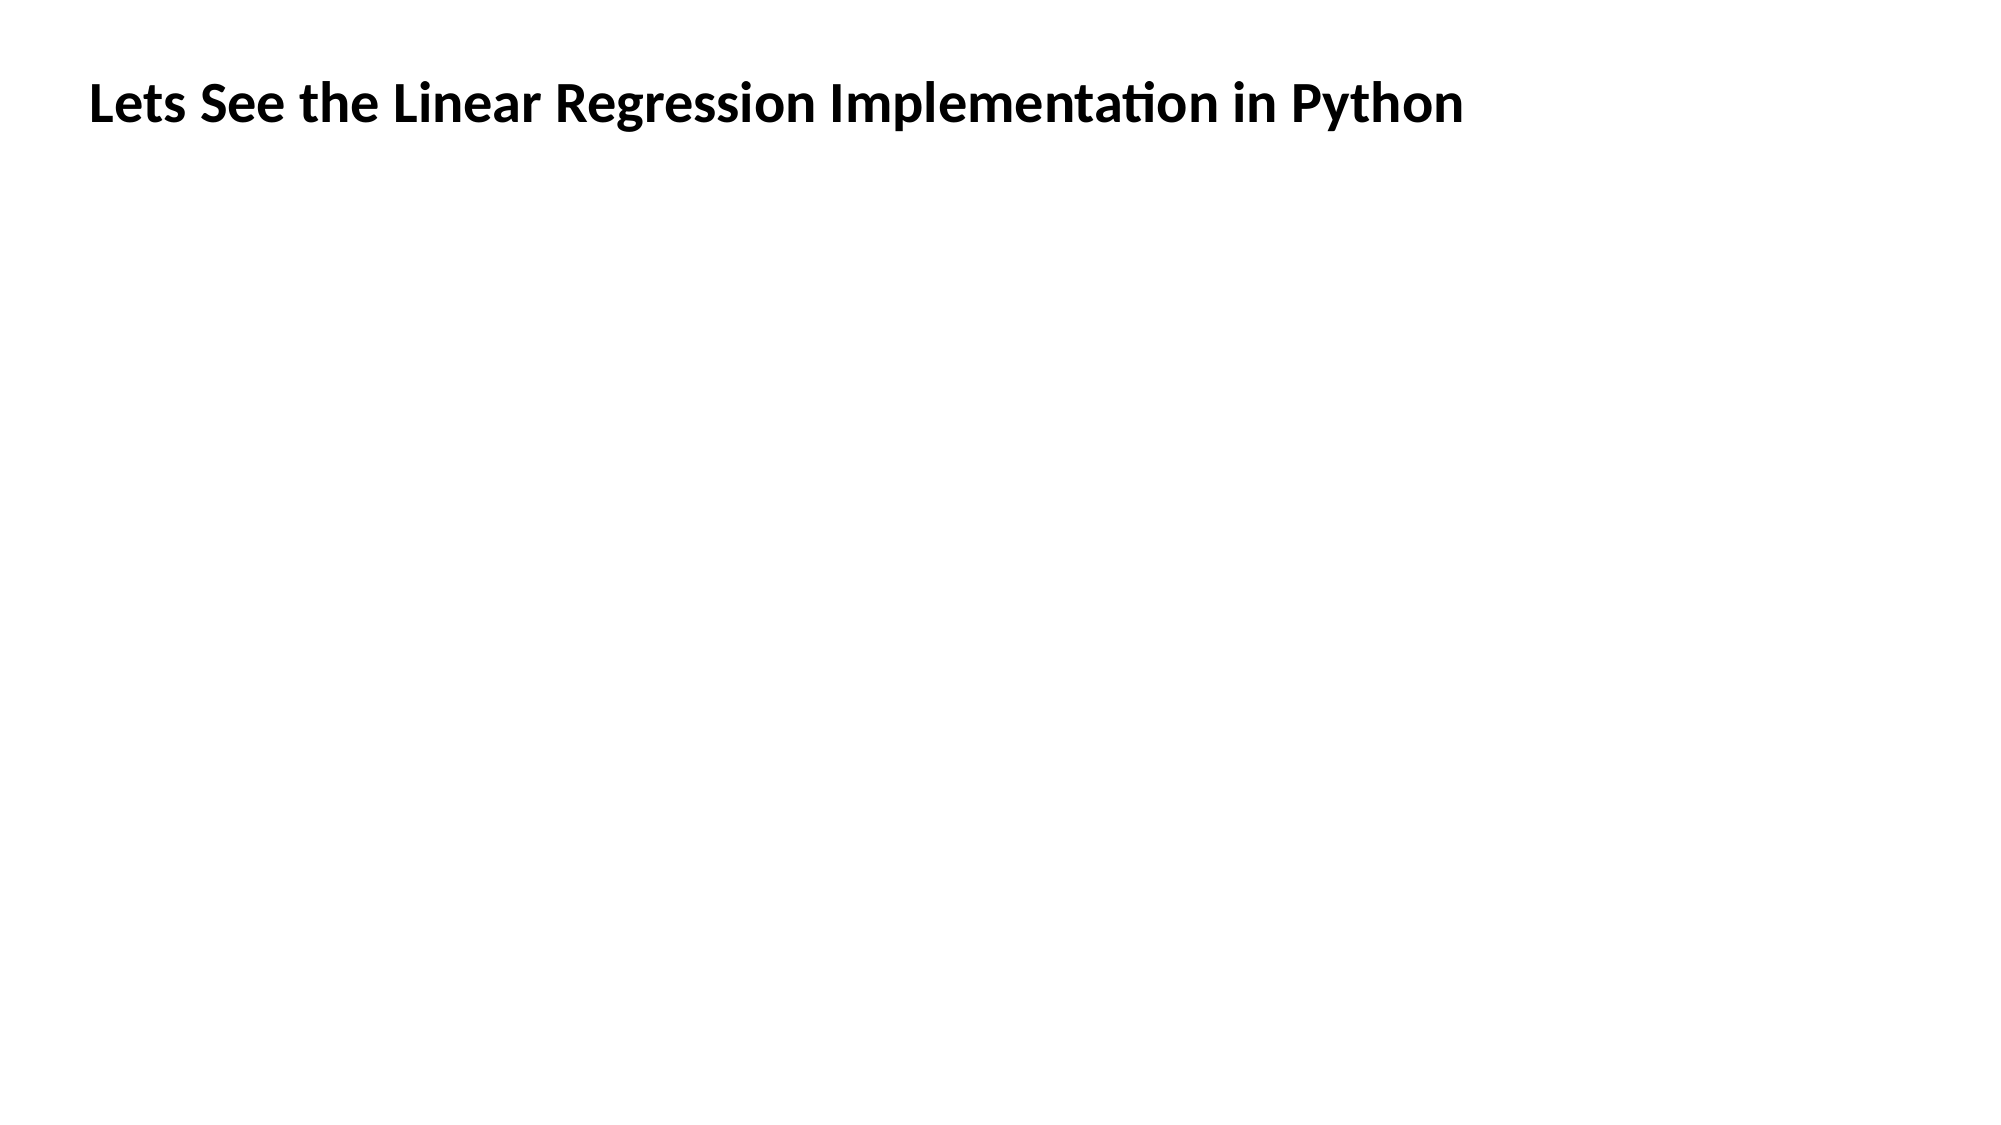

Lets See the Linear Regression Implementation in Python